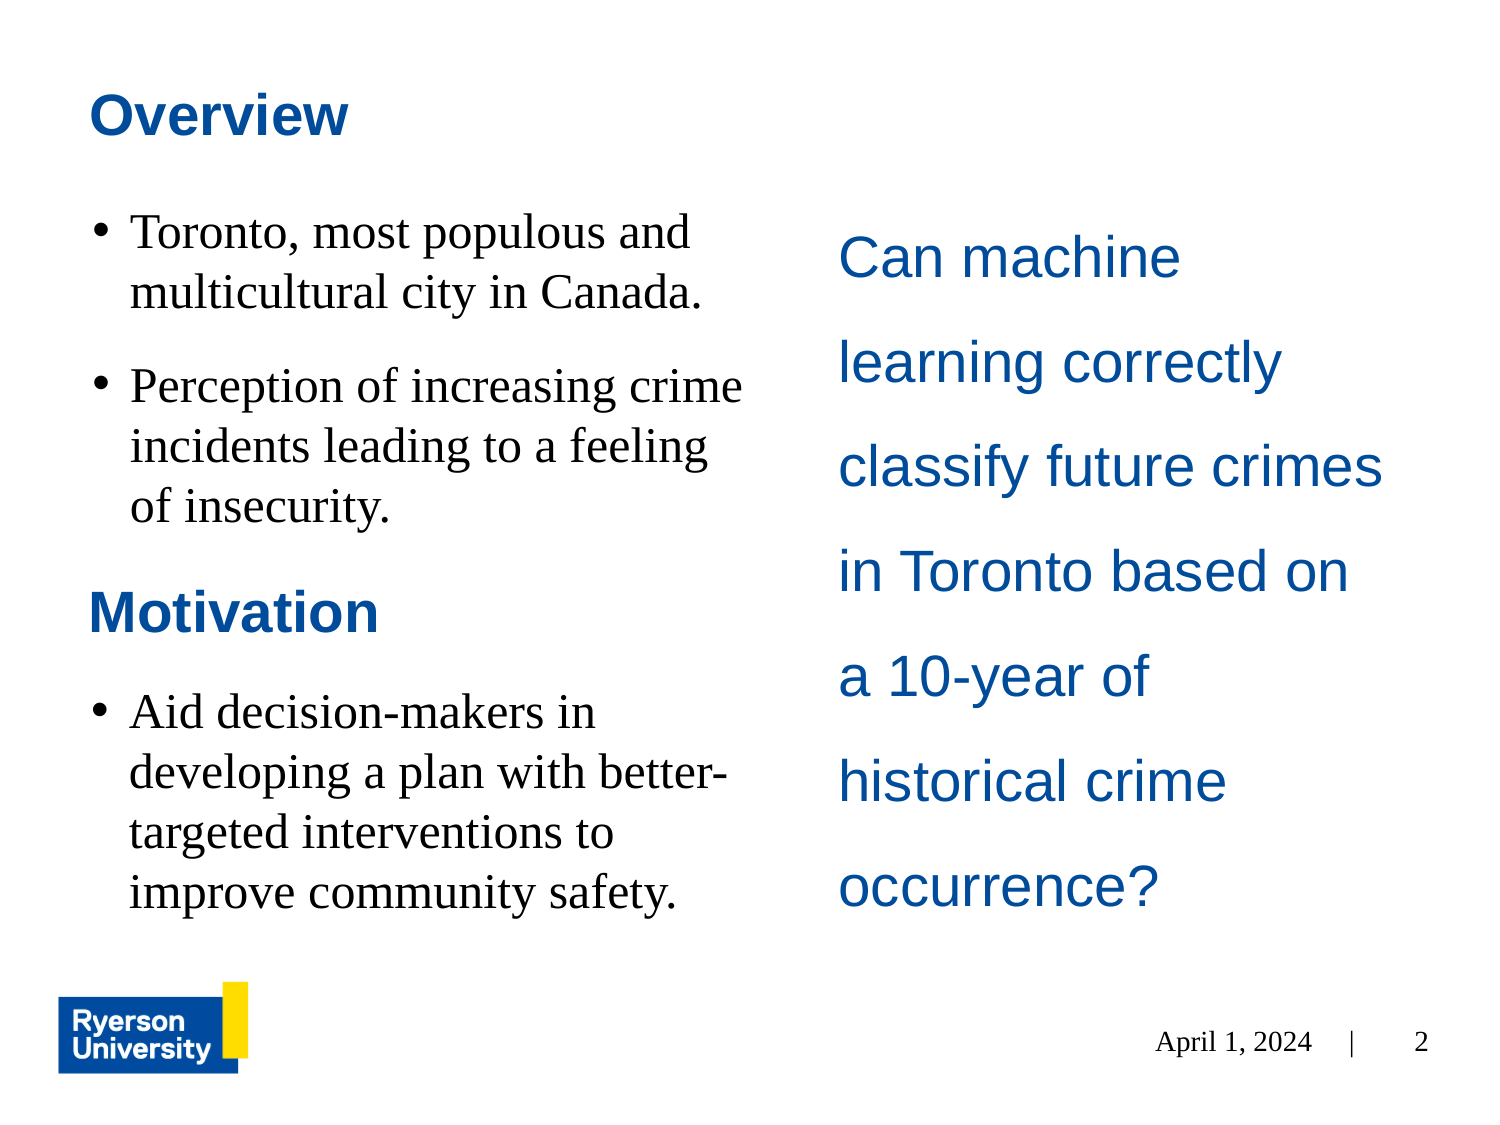

# Overview
Can machine learning correctly classify future crimes in Toronto based on a 10-year of historical crime occurrence?
Toronto, most populous and multicultural city in Canada.

Perception of increasing crime incidents leading to a feeling of insecurity.
Motivation
Aid decision-makers in developing a plan with better-targeted interventions to improve community safety.
April 1, 2024     |
2